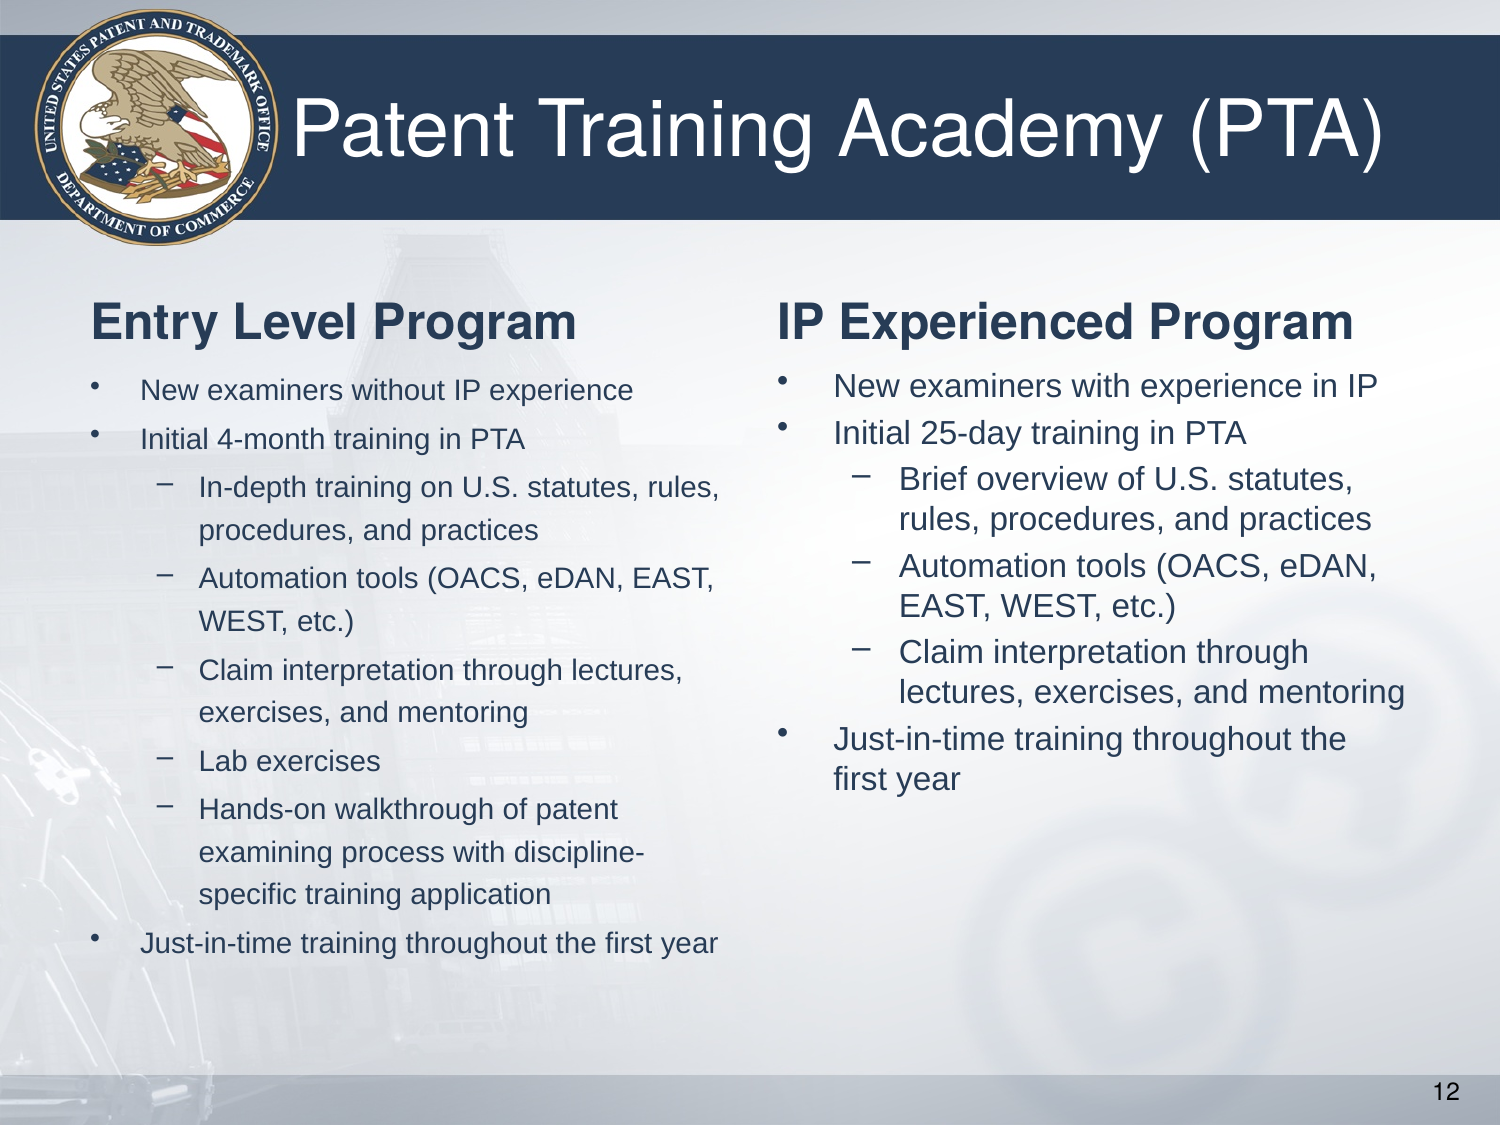

# Patent Training Academy (PTA)
Entry Level Program
IP Experienced Program
New examiners without IP experience
Initial 4-month training in PTA
In-depth training on U.S. statutes, rules, procedures, and practices
Automation tools (OACS, eDAN, EAST, WEST, etc.)
Claim interpretation through lectures, exercises, and mentoring
Lab exercises
Hands-on walkthrough of patent examining process with discipline-specific training application
Just-in-time training throughout the first year
New examiners with experience in IP
Initial 25-day training in PTA
Brief overview of U.S. statutes, rules, procedures, and practices
Automation tools (OACS, eDAN, EAST, WEST, etc.)
Claim interpretation through lectures, exercises, and mentoring
Just-in-time training throughout the first year
12